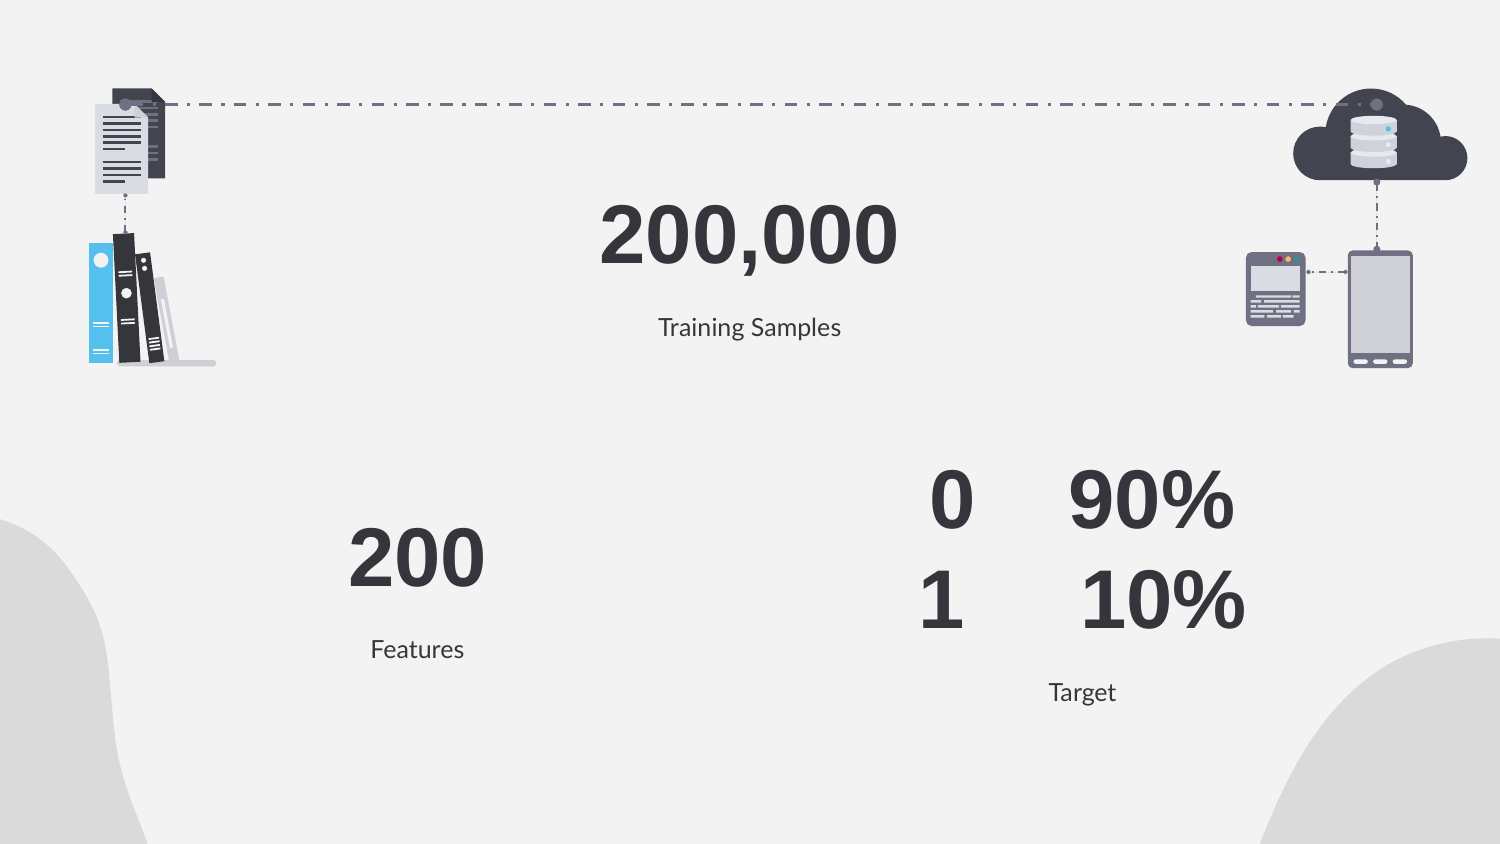

200,000

Training Samples

0    90%
1     10%
# 200
Features
Target